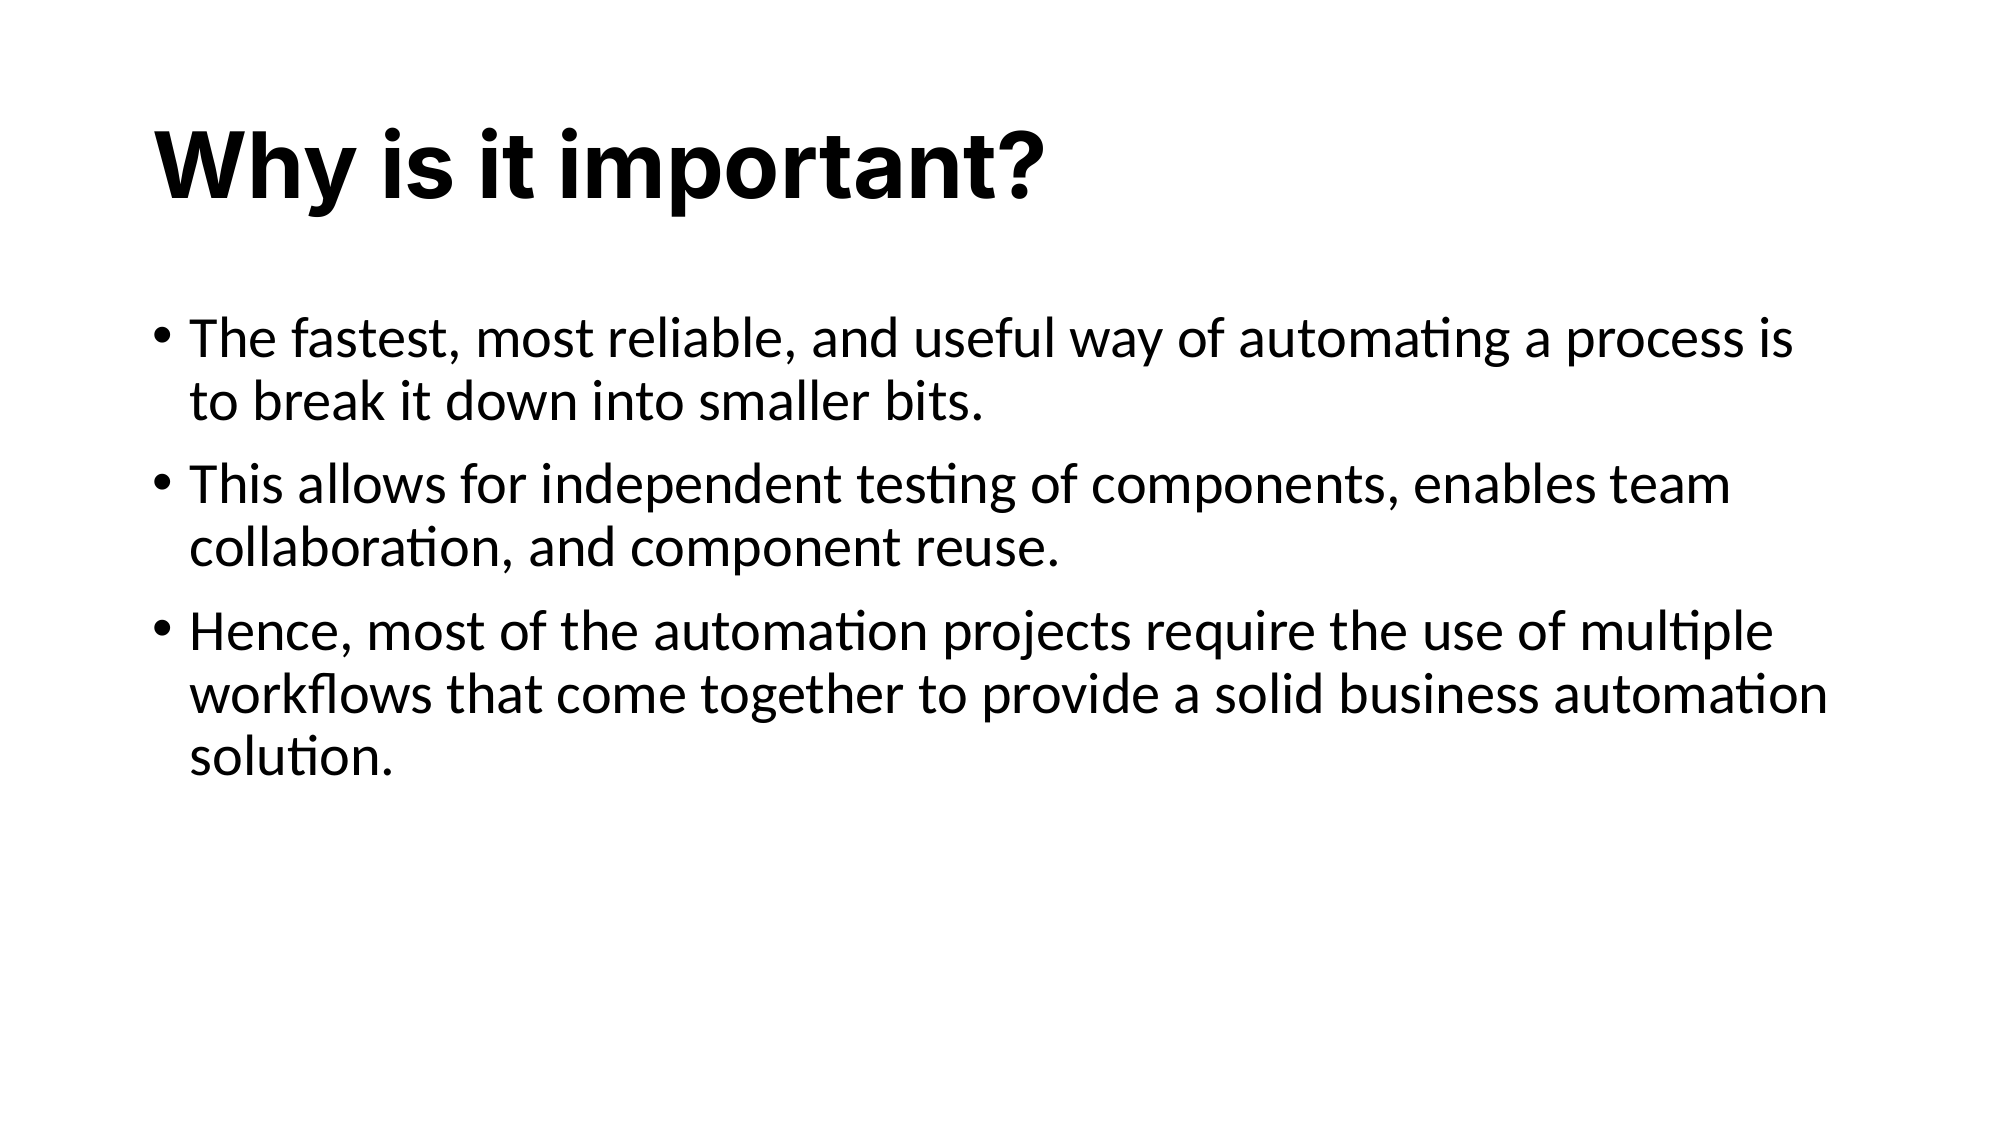

# Why is it important?
The fastest, most reliable, and useful way of automating a process is to break it down into smaller bits.
This allows for independent testing of components, enables team collaboration, and component reuse.
Hence, most of the automation projects require the use of multiple workflows that come together to provide a solid business automation solution.